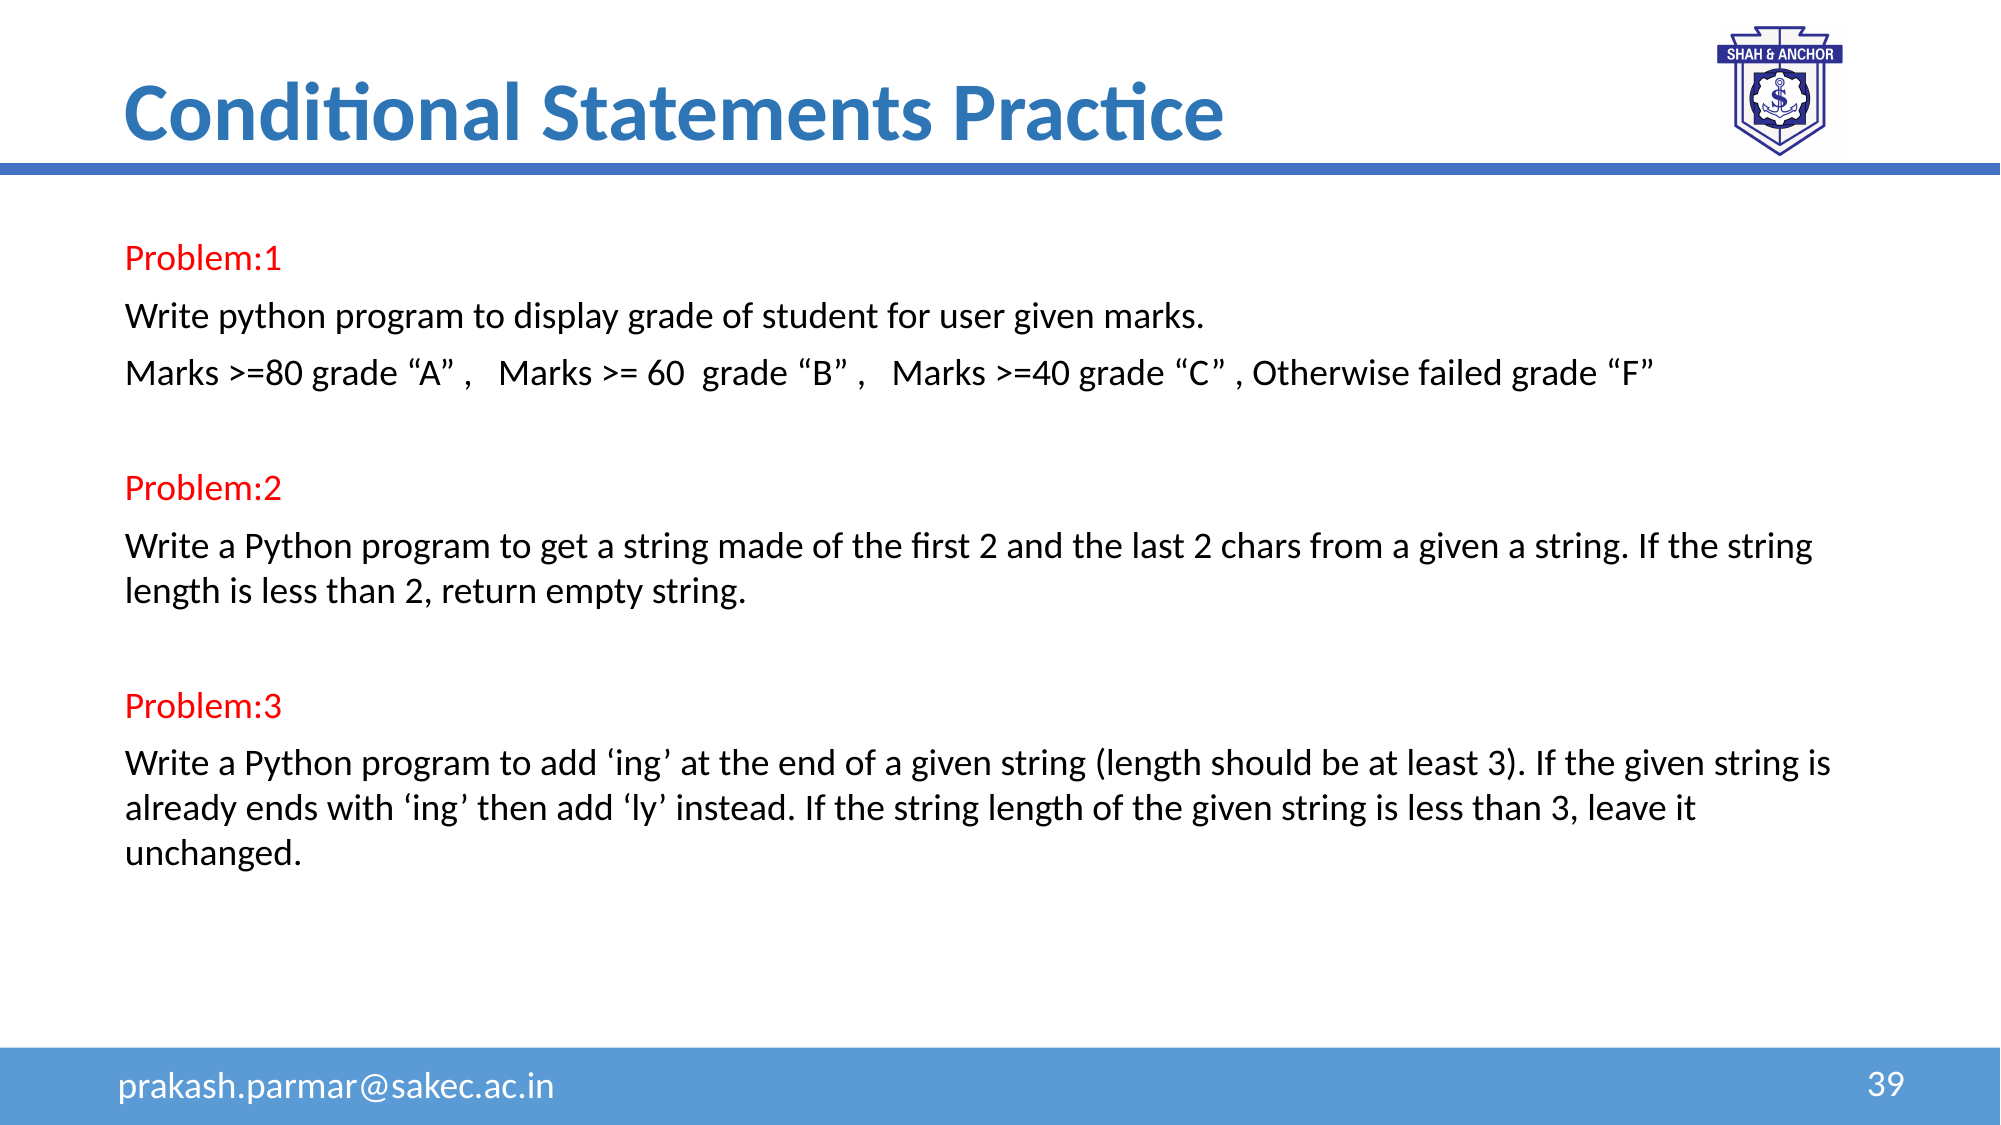

Conditional Statements Practice
Problem:1
Write python program to display grade of student for user given marks.
Marks >=80 grade “A” ,   Marks >= 60  grade “B” ,   Marks >=40 grade “C” , Otherwise failed grade “F”

Problem:2
Write a Python program to get a string made of the first 2 and the last 2 chars from a given a string. If the string length is less than 2, return empty string.

Problem:3
Write a Python program to add ‘ing’ at the end of a given string (length should be at least 3). If the given string is already ends with ‘ing’ then add ‘ly’ instead. If the string length of the given string is less than 3, leave it unchanged.

39
prakash.parmar@sakec.ac.in